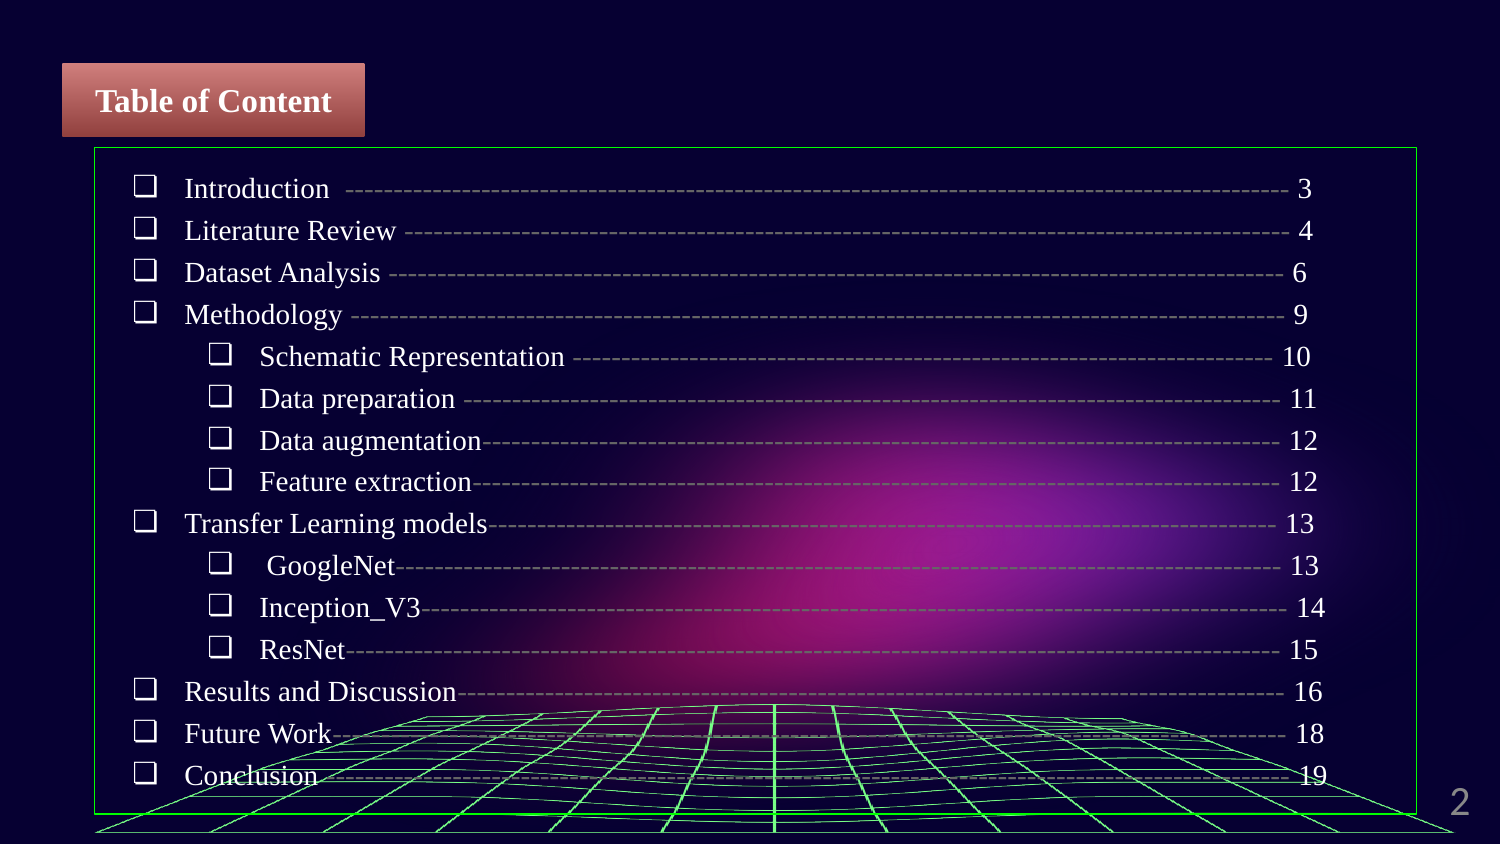

Table of Content

Introduction  ------------------------------------------------------------------------------------------------- 3
Literature Review ------------------------------------------------------------------------------------------- 4
Dataset Analysis -------------------------------------------------------------------------------------------- 6
Methodology ------------------------------------------------------------------------------------------------ 9
Schematic Representation ------------------------------------------------------------------------ 10
Data preparation ------------------------------------------------------------------------------------ 11
Data augmentation---------------------------------------------------------------------------------- 12
Feature extraction----------------------------------------------------------------------------------- 12
Transfer Learning models--------------------------------------------------------------------------------- 13
 GoogleNet------------------------------------------------------------------------------------------- 13
Inception_V3----------------------------------------------------------------------------------------- 14
ResNet------------------------------------------------------------------------------------------------ 15
Results and Discussion------------------------------------------------------------------------------------- 16
Future Work-------------------------------------------------------------------------------------------------- 18
Conclusion --------------------------------------------------------------------------------------------------- 19

2